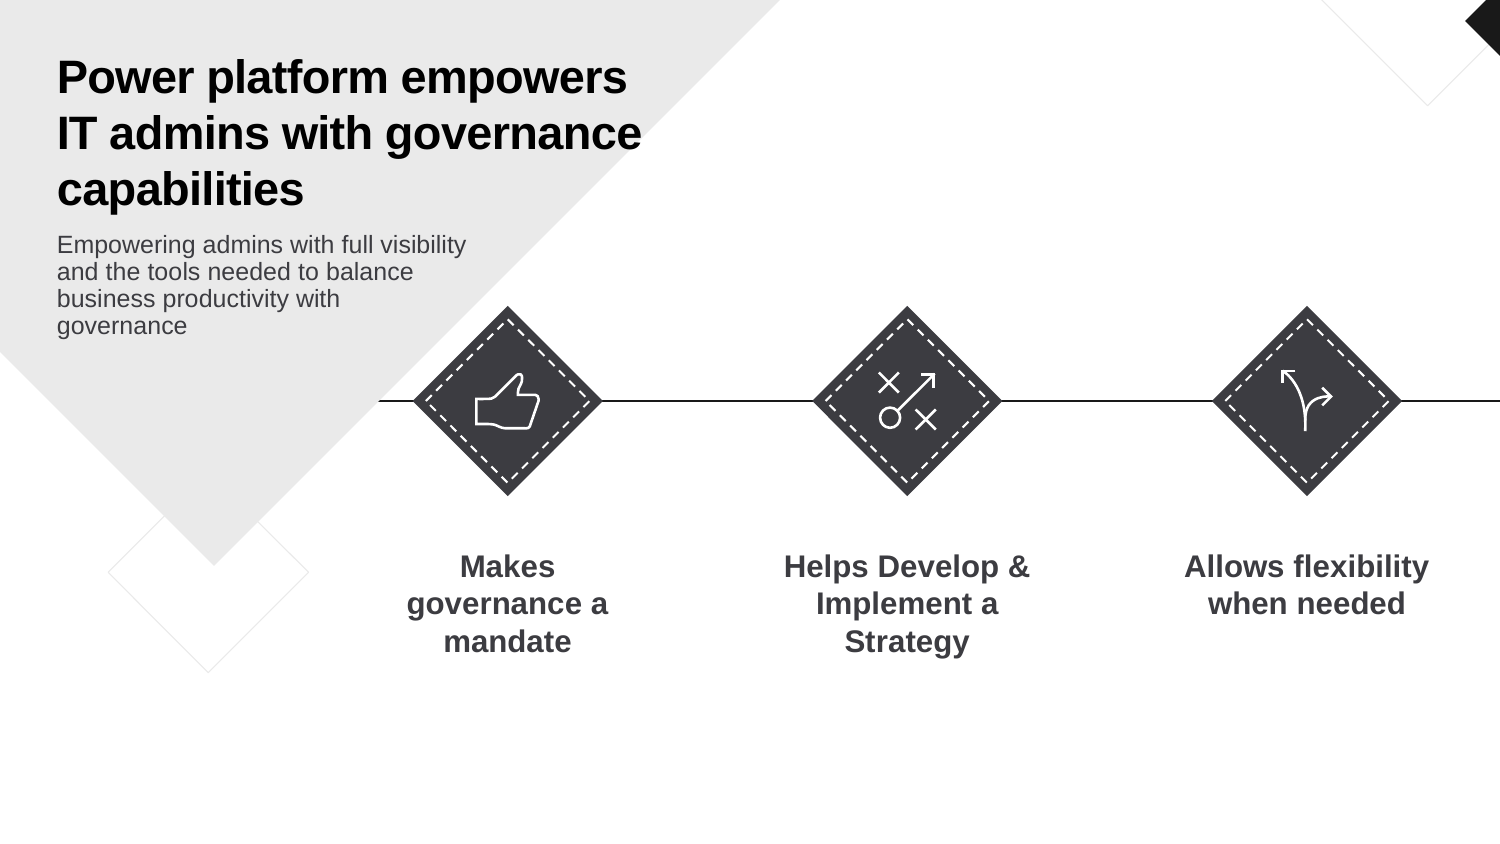

# Power platform empowers IT admins with governance capabilities
Empowering admins with full visibility and the tools needed to balance business productivity with
governance

Allows flexibility when needed
Helps Develop & Implement a Strategy
Makes governance a mandate